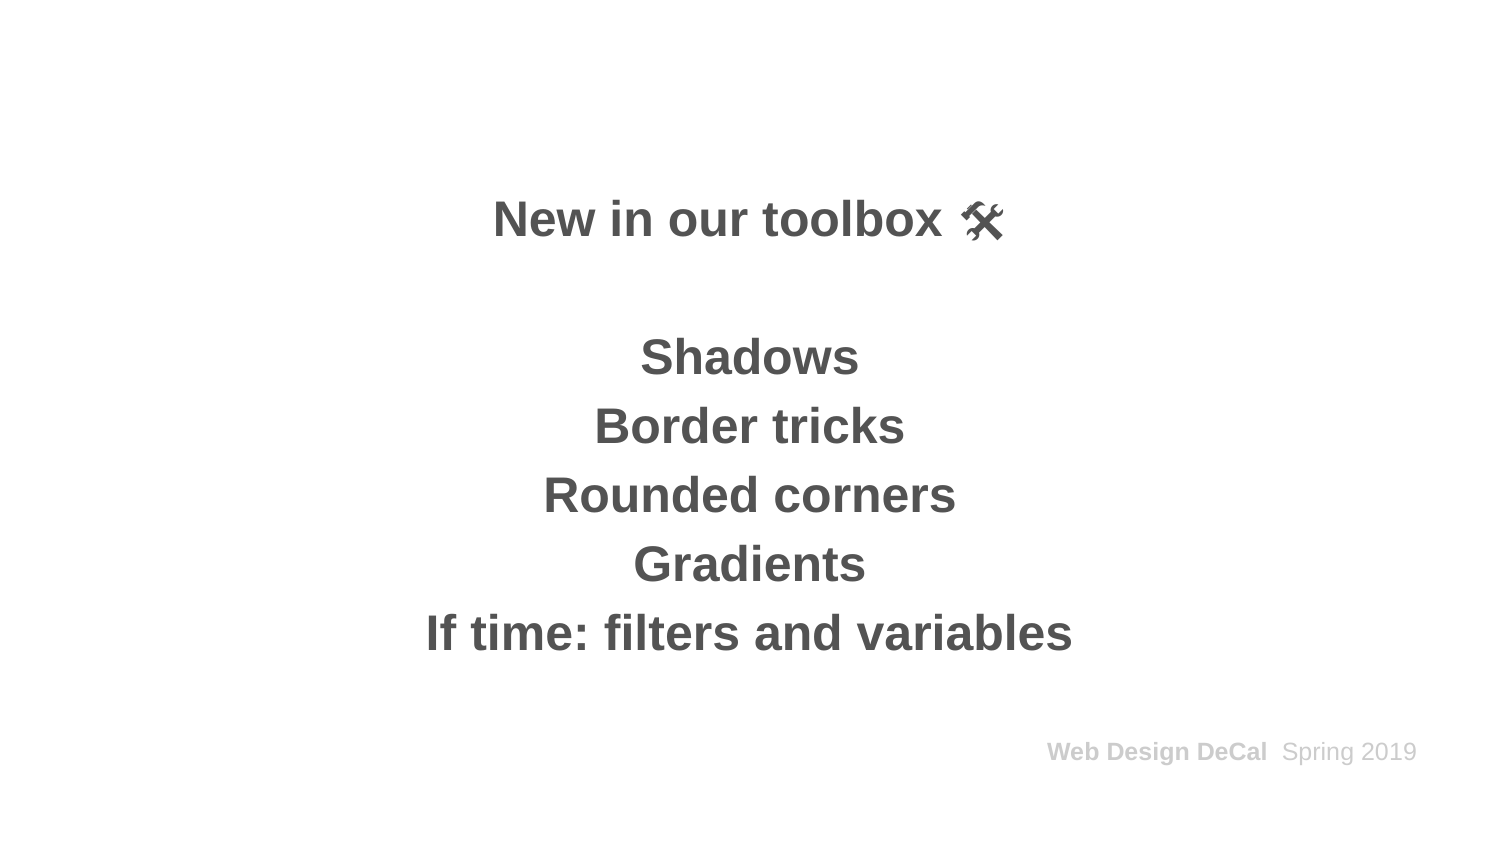

# New in our toolbox 🛠

Shadows
Border tricks
Rounded corners
Gradients
If time: filters and variables